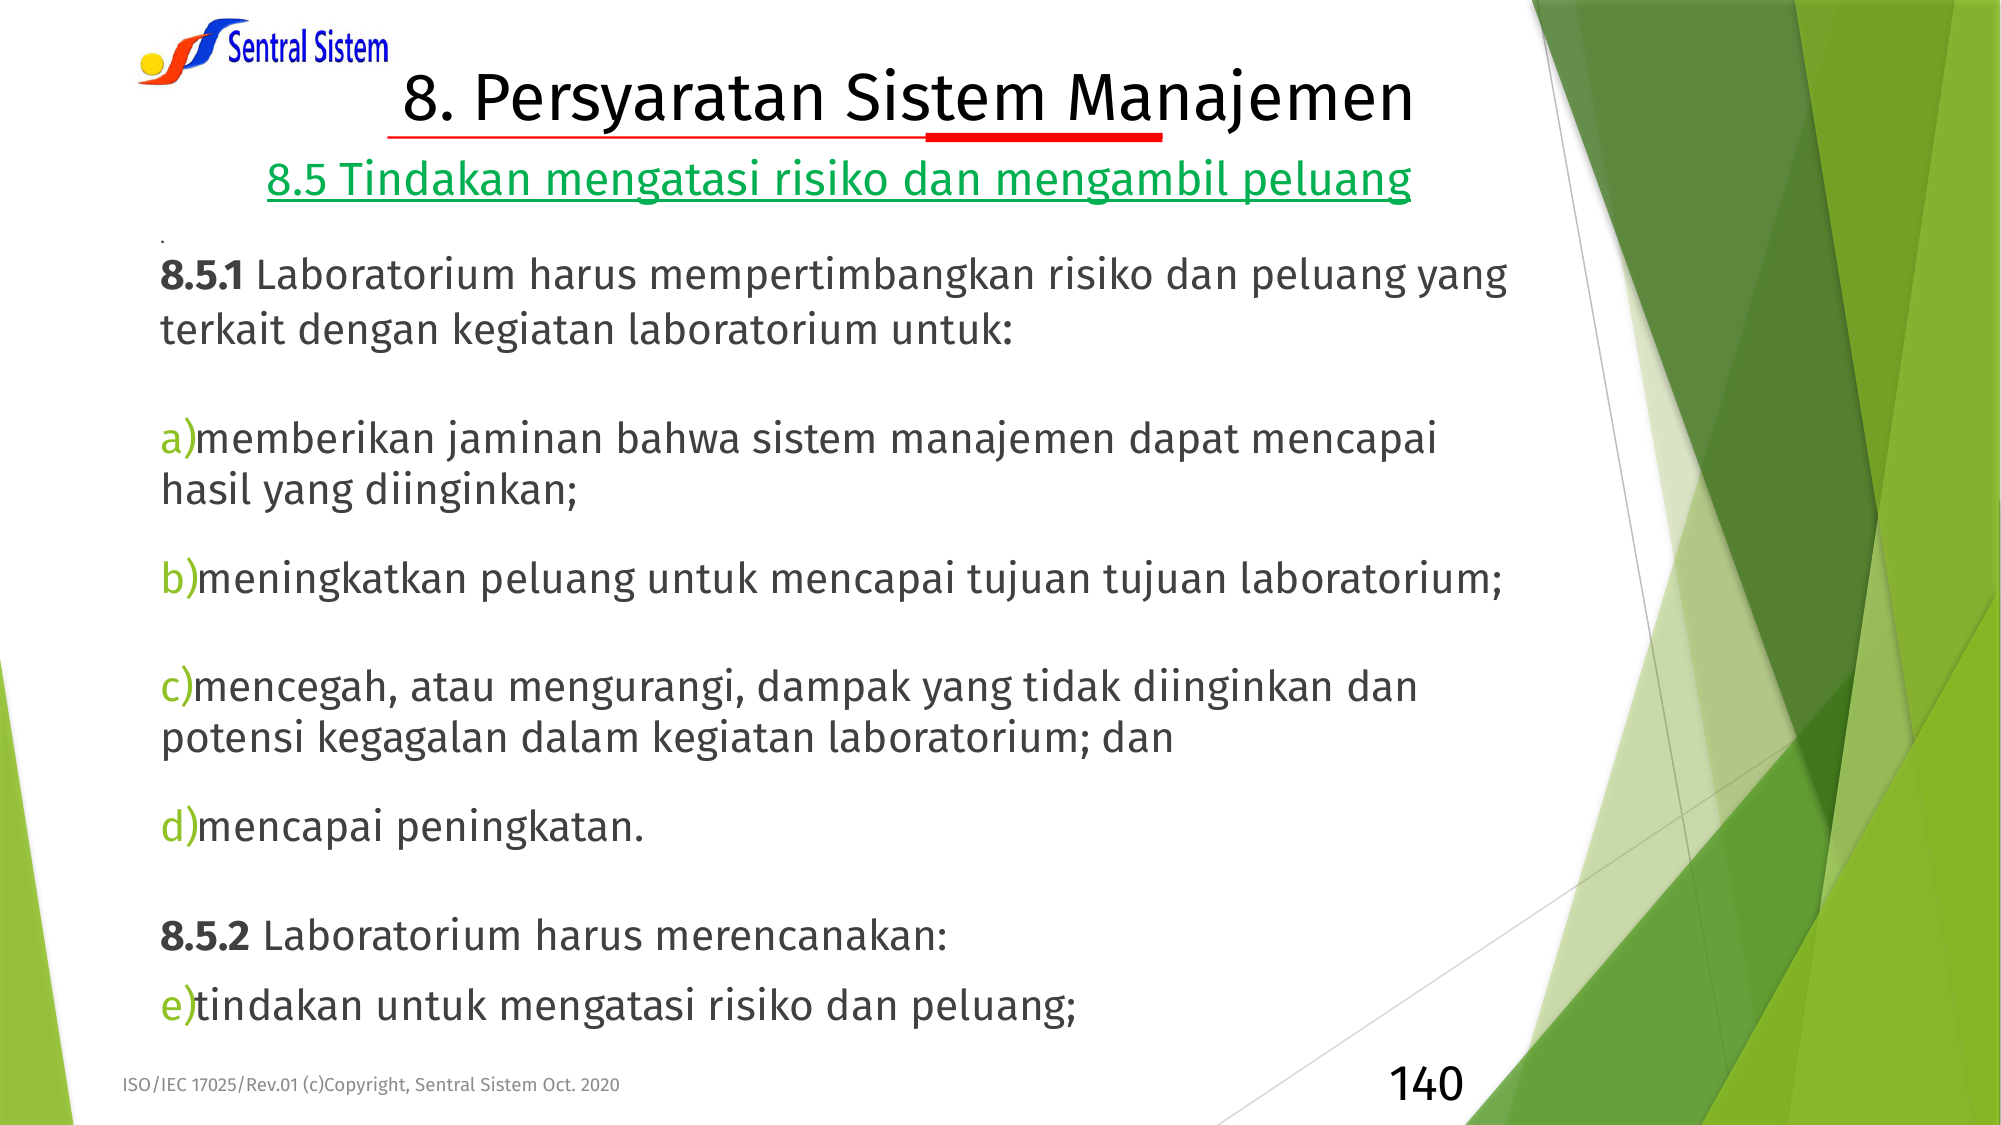

# 8. Persyaratan Sistem Manajemen

8.5 Tindakan mengatasi risiko dan mengambil peluang
.
8.5.1 Laboratorium harus mempertimbangkan risiko dan peluang yang terkait dengan kegiatan laboratorium untuk:
memberikan jaminan bahwa sistem manajemen dapat mencapai hasil yang diinginkan;
meningkatkan peluang untuk mencapai tujuan tujuan laboratorium;

mencegah, atau mengurangi, dampak yang tidak diinginkan dan potensi kegagalan dalam kegiatan laboratorium; dan
mencapai peningkatan.

8.5.2 Laboratorium harus merencanakan:
tindakan untuk mengatasi risiko dan peluang;
140
ISO/IEC 17025/Rev.01 (c)Copyright, Sentral Sistem Oct. 2020